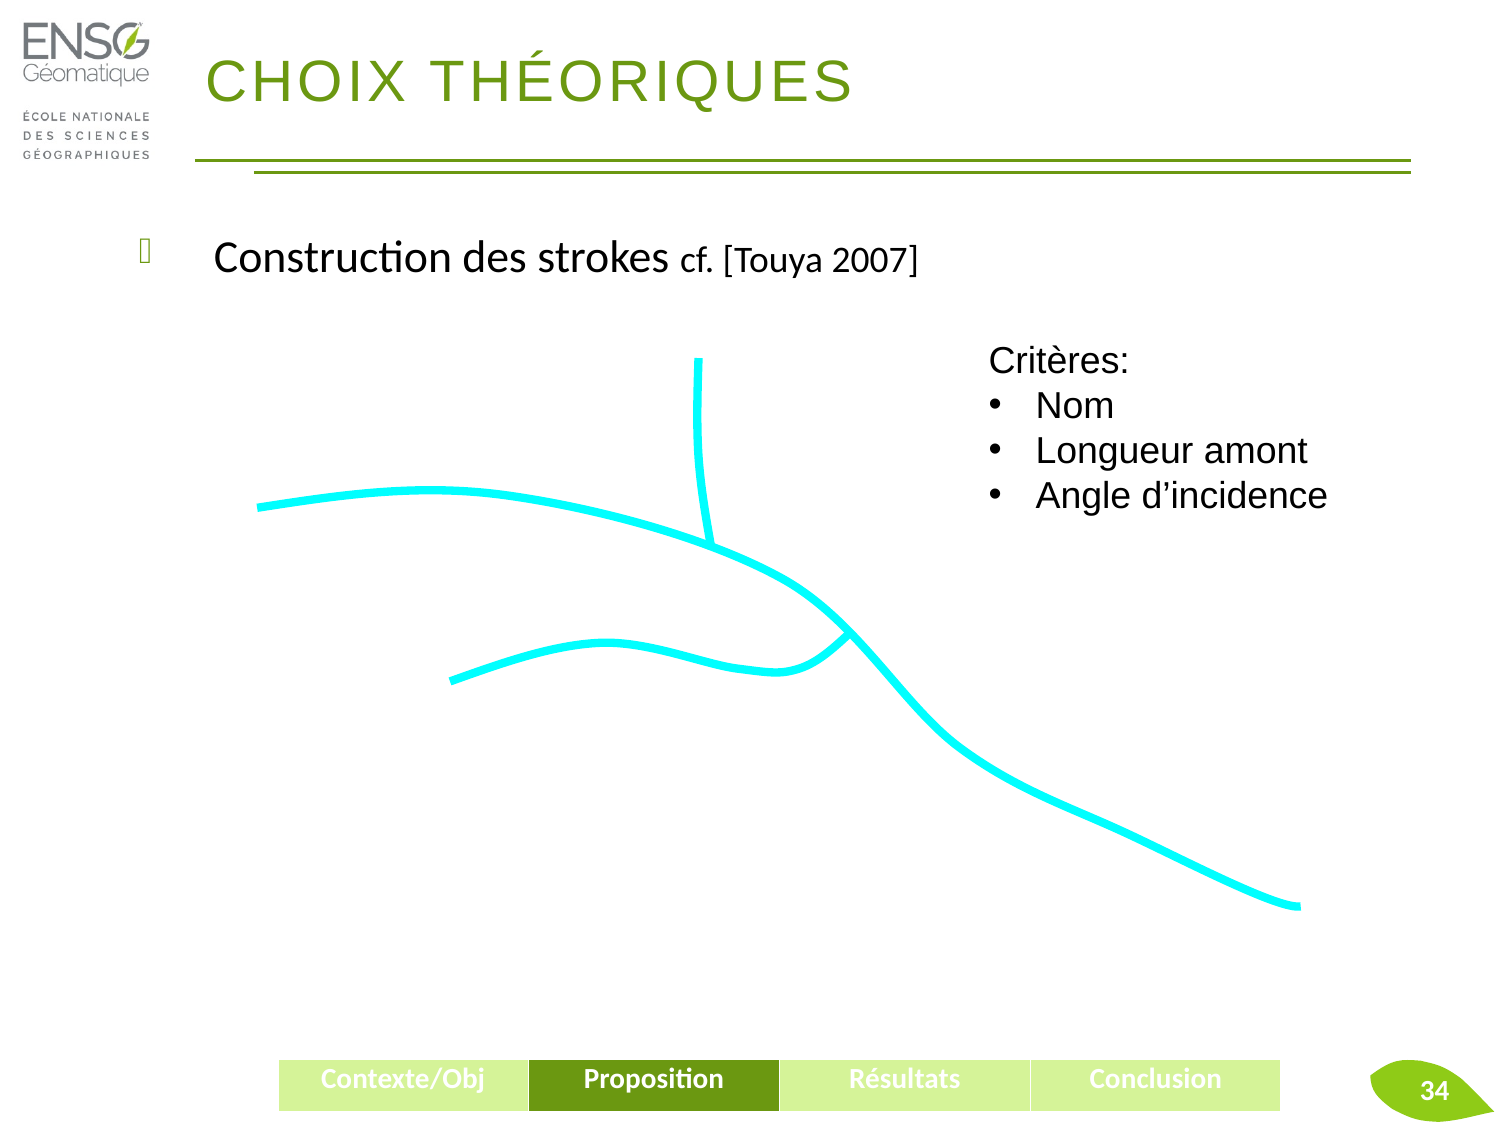

# Choix théoriques
Construction des strokes cf. [Touya 2007]
Critères:
Nom
Longueur amont
Angle d’incidence

34